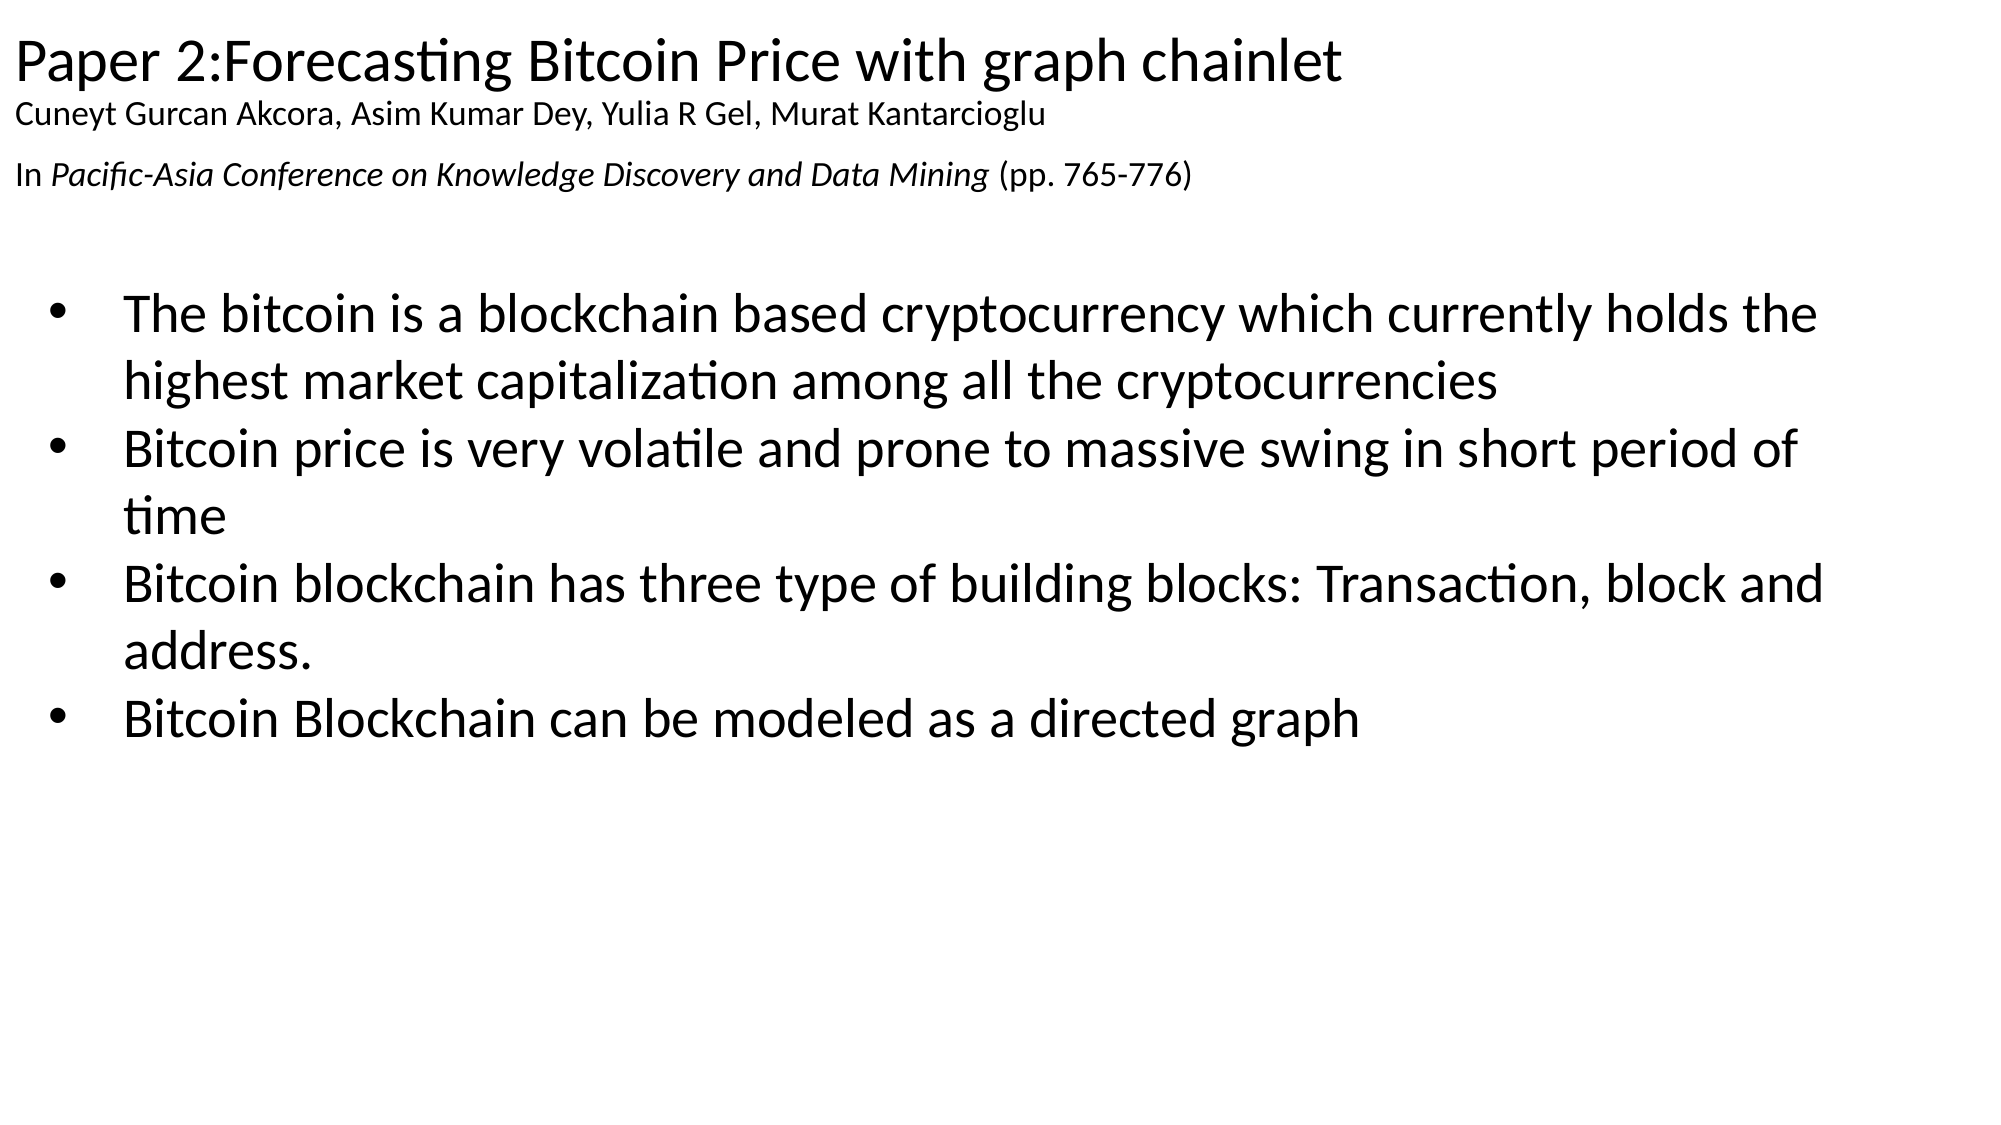

# Paper 2:Forecasting Bitcoin Price with graph chainlet Cuneyt Gurcan Akcora, Asim Kumar Dey, Yulia R Gel, Murat Kantarcioglu In Pacific-Asia Conference on Knowledge Discovery and Data Mining (pp. 765-776)
The bitcoin is a blockchain based cryptocurrency which currently holds the highest market capitalization among all the cryptocurrencies
Bitcoin price is very volatile and prone to massive swing in short period of time
Bitcoin blockchain has three type of building blocks: Transaction, block and address.
Bitcoin Blockchain can be modeled as a directed graph